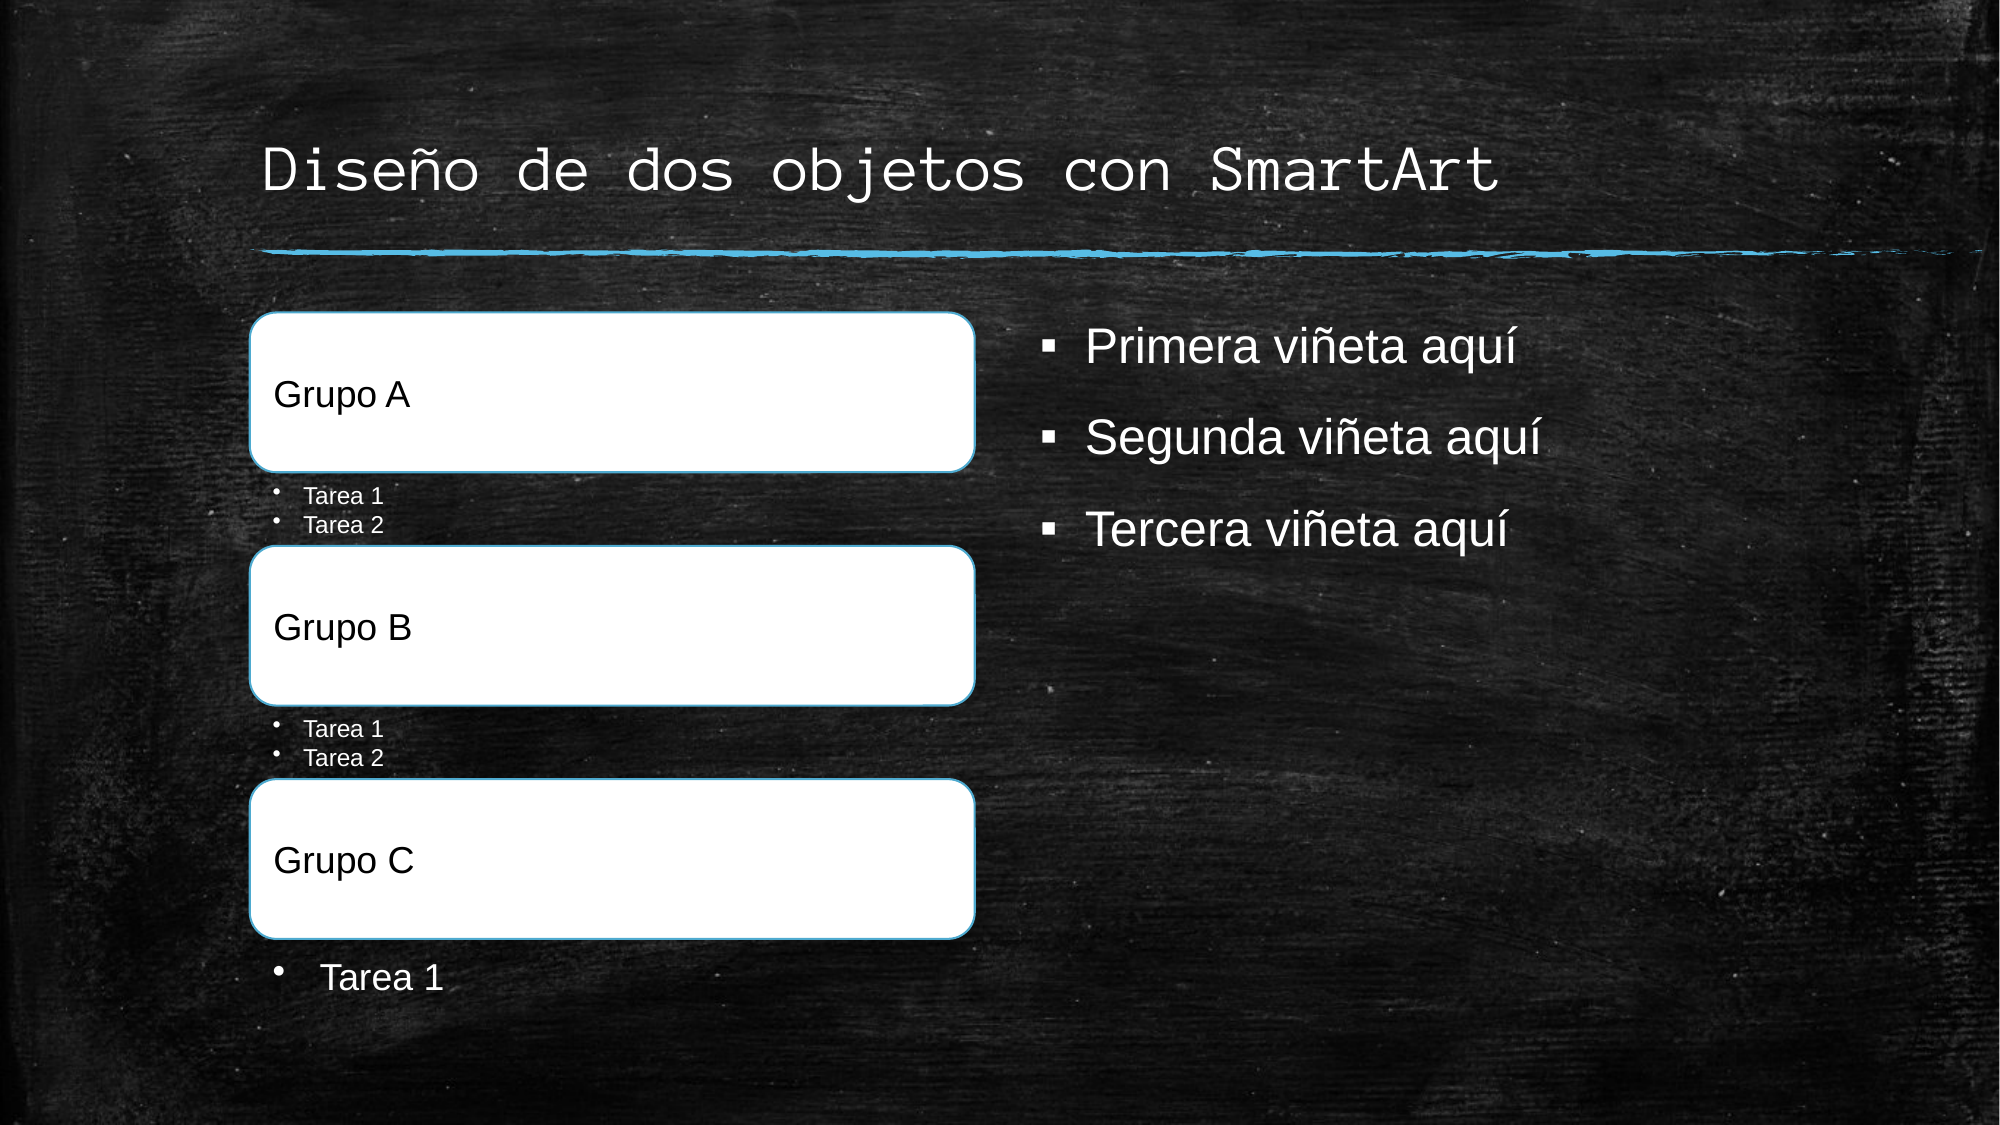

# Diseño de dos objetos con SmartArt
Grupo A
Tarea 1
Tarea 2
Grupo B
Tarea 1
Tarea 2
Grupo C
Tarea 1
Primera viñeta aquí
Segunda viñeta aquí
Tercera viñeta aquí